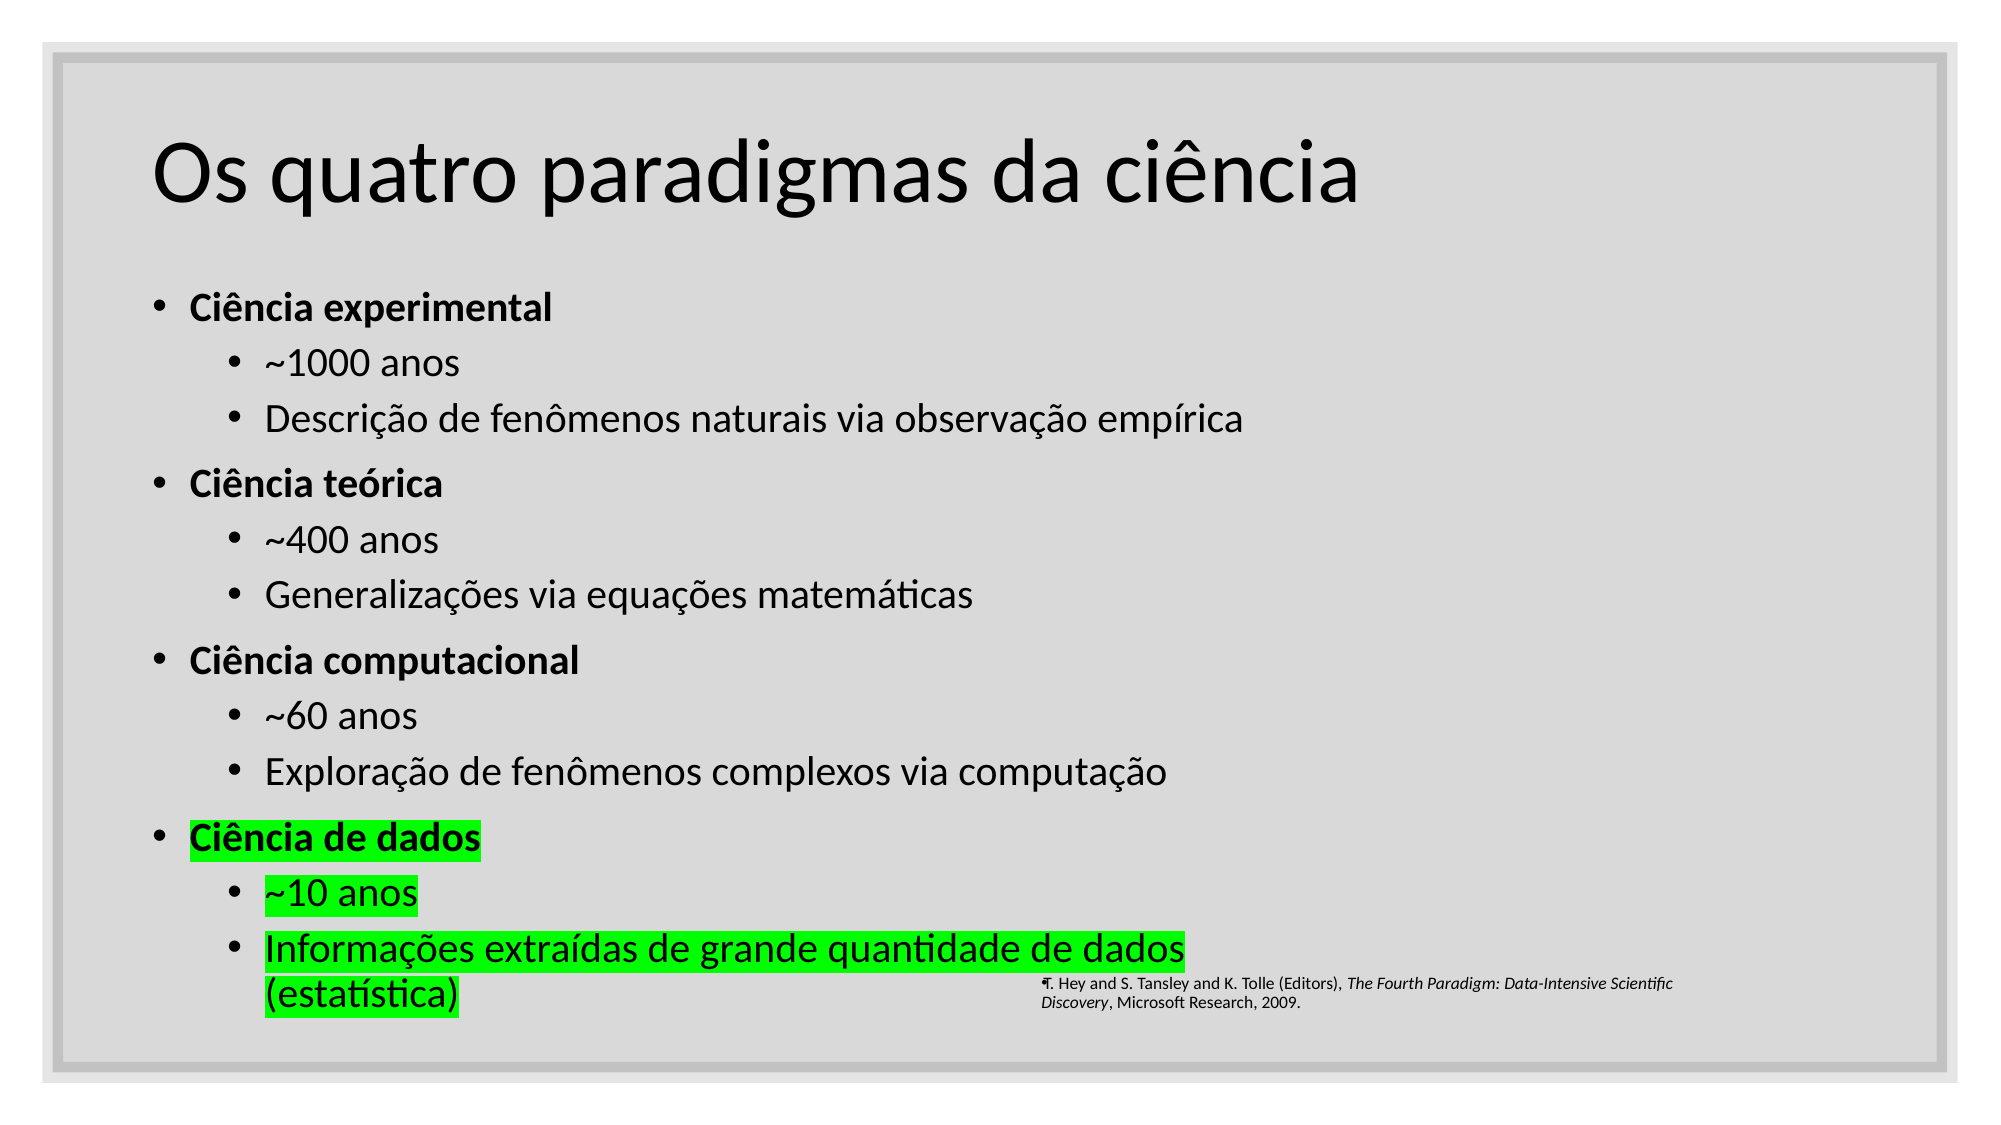

# Os quatro paradigmas da ciência
Ciência experimental
~1000 anos
Descrição de fenômenos naturais via observação empírica
Ciência teórica
~400 anos
Generalizações via equações matemáticas
Ciência computacional
~60 anos
Exploração de fenômenos complexos via computação
Ciência de dados
~10 anos
Informações extraídas de grande quantidade de dados (estatística)
T. Hey and S. Tansley and K. Tolle (Editors), The Fourth Paradigm: Data-Intensive Scientific
Discovery, Microsoft Research, 2009.